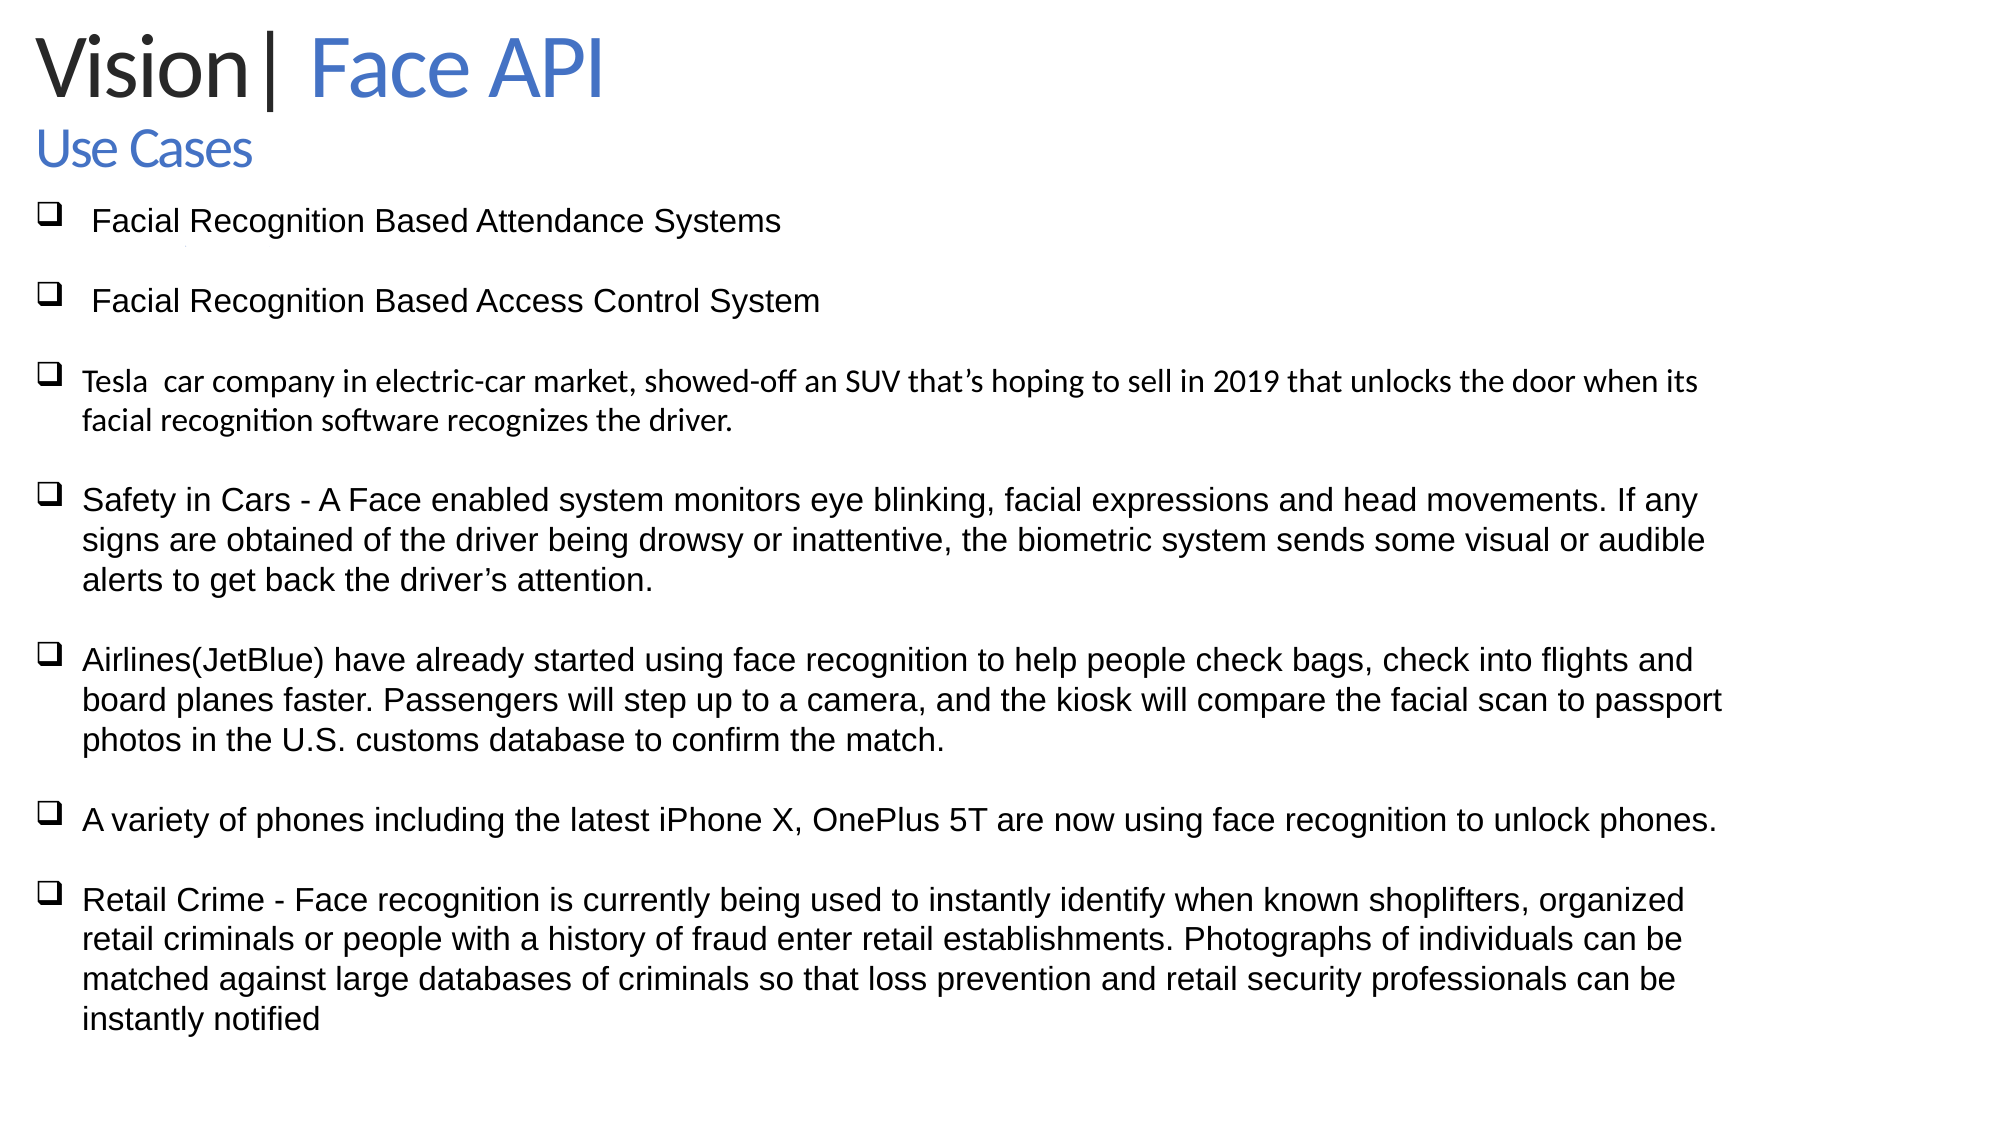

Vision| Face API
Use Cases

.
 Facial Recognition Based Attendance Systems

 Facial Recognition Based Access Control System

Tesla  car company in electric-car market, showed-off an SUV that’s hoping to sell in 2019 that unlocks the door when its facial recognition software recognizes the driver.

Safety in Cars - A Face enabled system monitors eye blinking, facial expressions and head movements. If any signs are obtained of the driver being drowsy or inattentive, the biometric system sends some visual or audible alerts to get back the driver’s attention.

Airlines(JetBlue) have already started using face recognition to help people check bags, check into flights and board planes faster. Passengers will step up to a camera, and the kiosk will compare the facial scan to passport photos in the U.S. customs database to confirm the match.

A variety of phones including the latest iPhone X, OnePlus 5T are now using face recognition to unlock phones.

Retail Crime - Face recognition is currently being used to instantly identify when known shoplifters, organized retail criminals or people with a history of fraud enter retail establishments. Photographs of individuals can be matched against large databases of criminals so that loss prevention and retail security professionals can be instantly notified